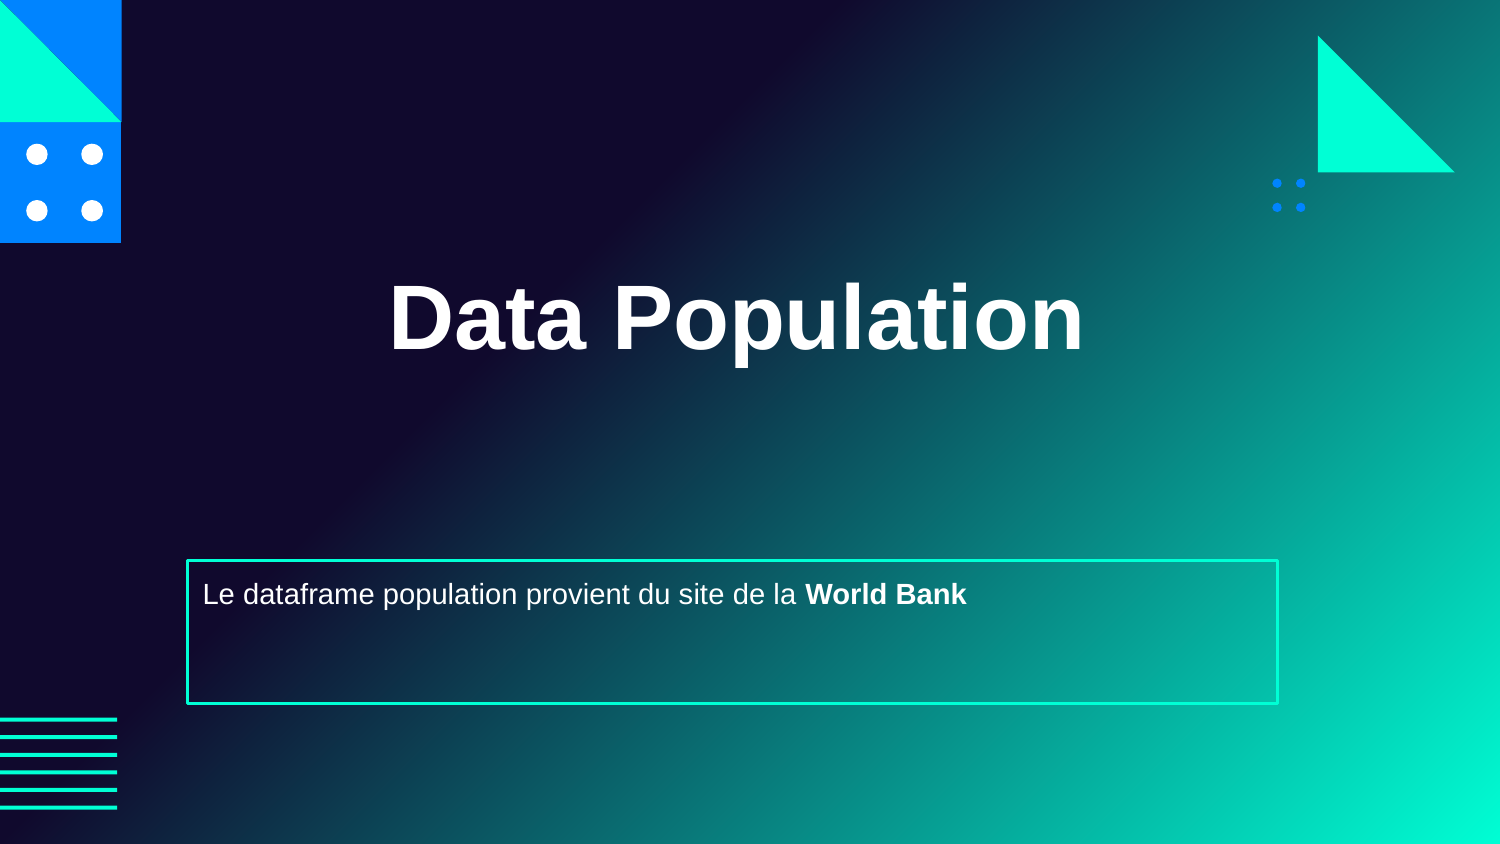

# Data Population
Le dataframe population provient du site de la World Bank